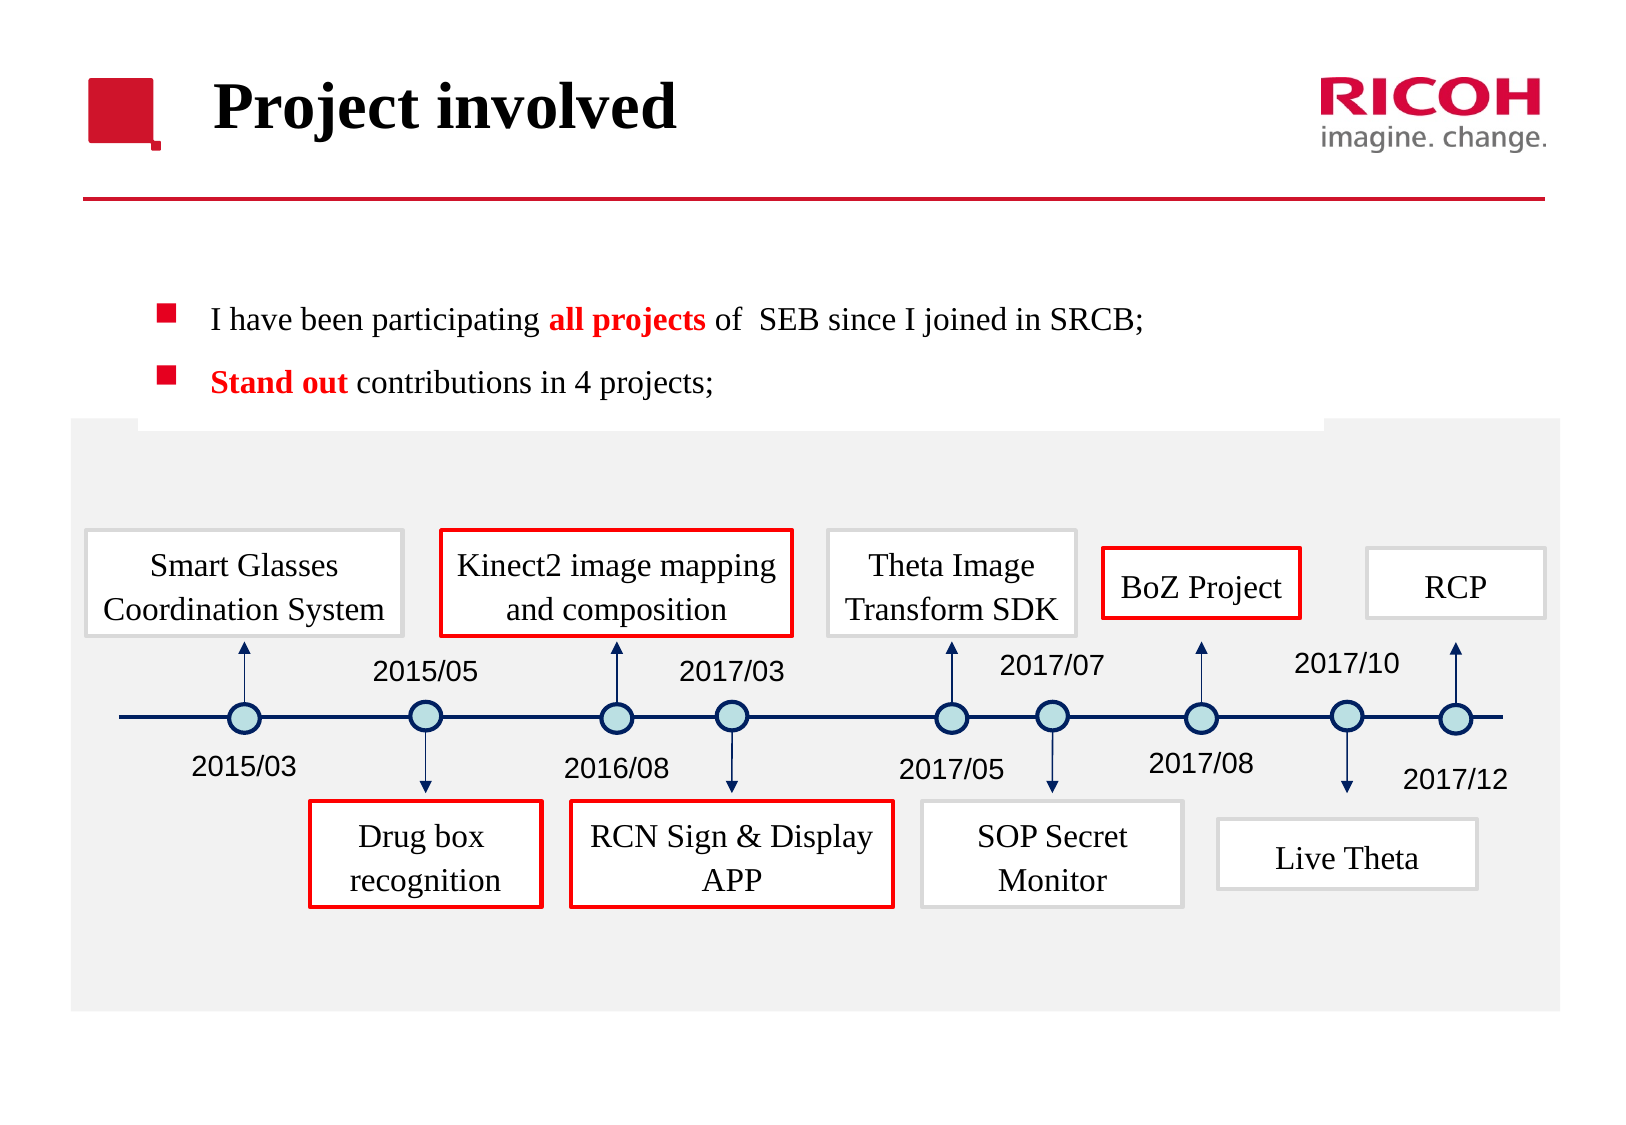

# Project involved
I have been participating all projects of  SEB since I joined in SRCB;
Stand out contributions in 4 projects;

Smart Glasses Coordination System
Kinect2 image mapping and composition
Theta Image Transform SDK
BoZ Project
RCP
2017/10
2017/07

2015/05
2017/03

2017/08
2015/03
2016/08
2017/05
2017/12
Drug box
recognition
RCN Sign & Display APP
SOP Secret Monitor
Live Theta